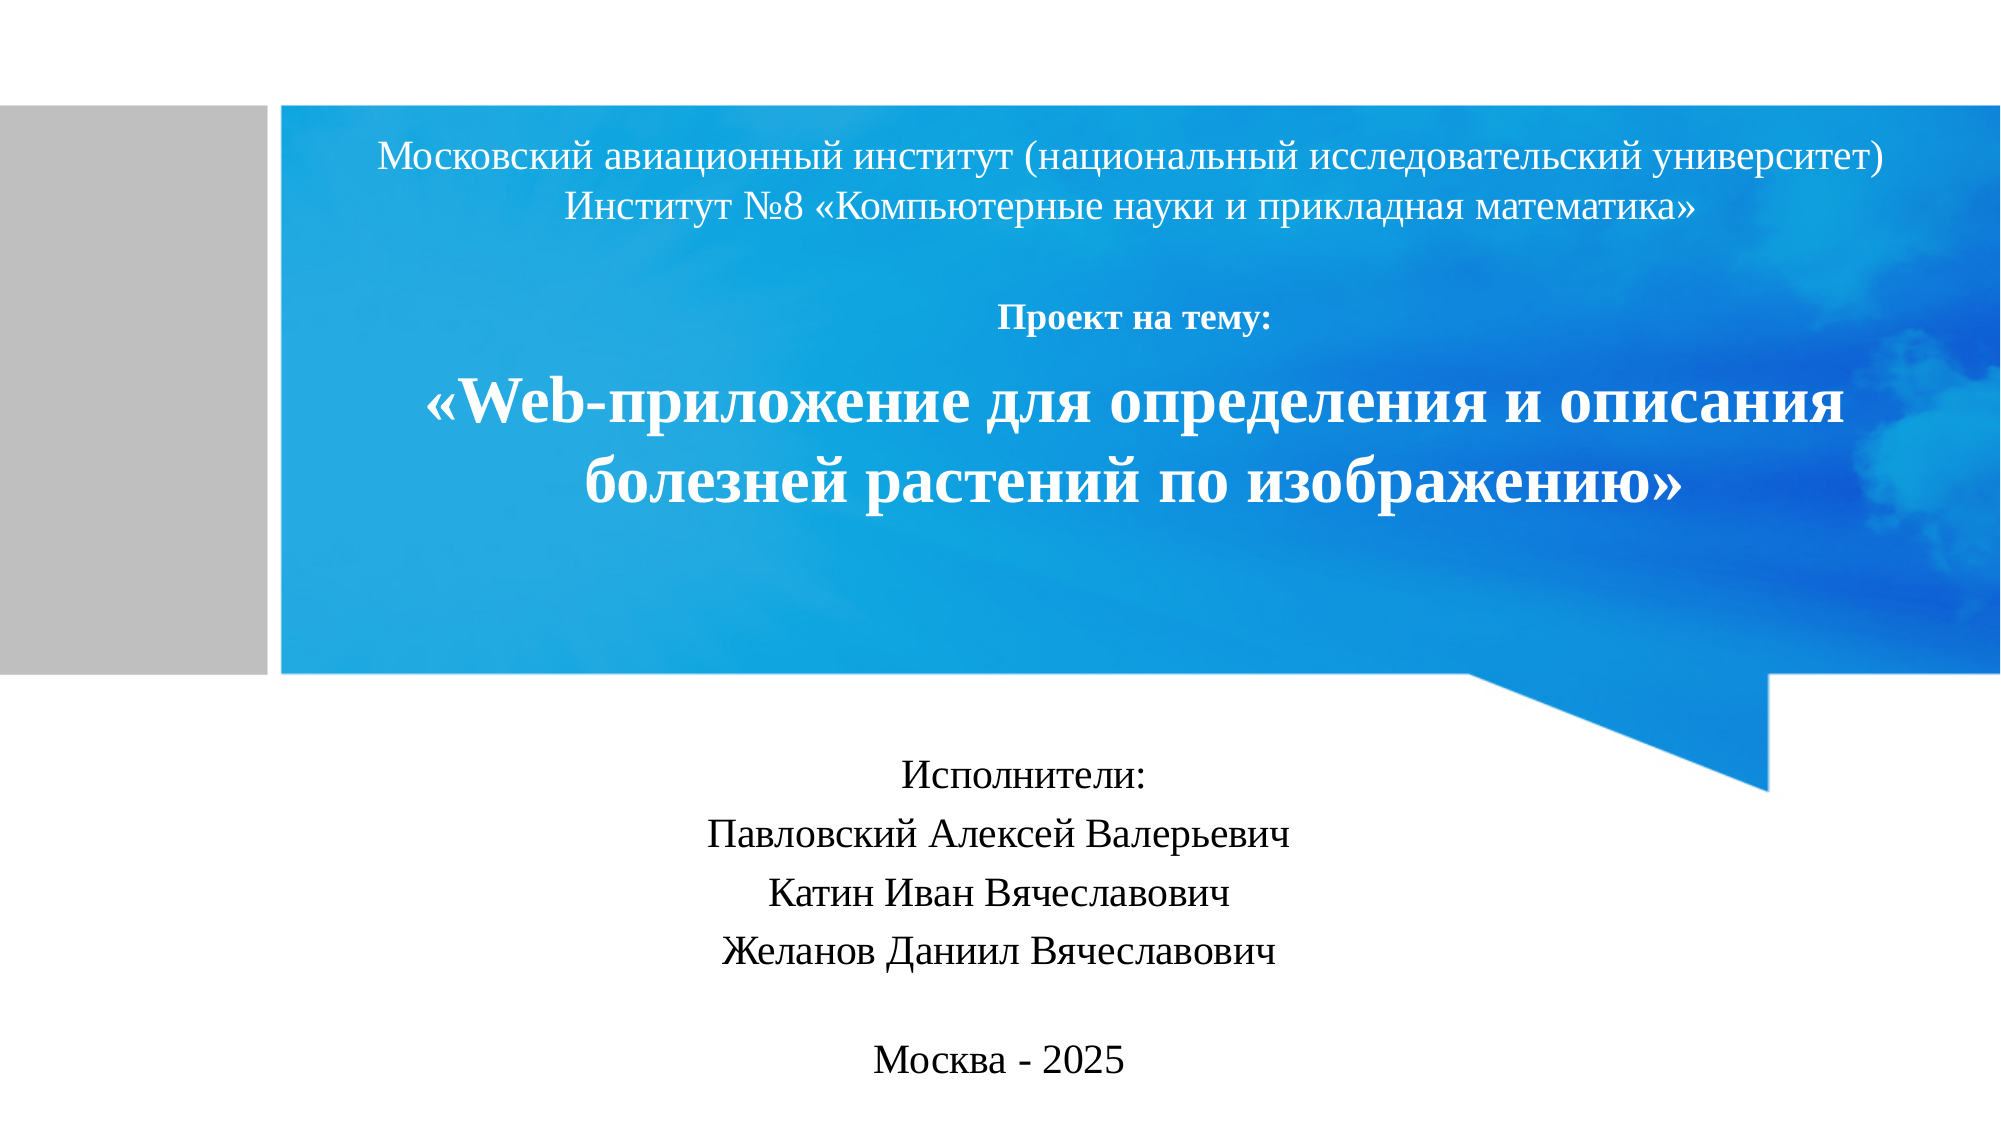

# Московский авиационный институт (национальный исследовательский университет) Институт №8 «Компьютерные науки и прикладная математика»
Проект на тему:
«Web-приложение для определения и описания болезней растений по изображению»
      Исполнители:
Павловский Алексей Валерьевич
Катин Иван Вячеславович
Желанов Даниил Вячеславович

Москва - 2025